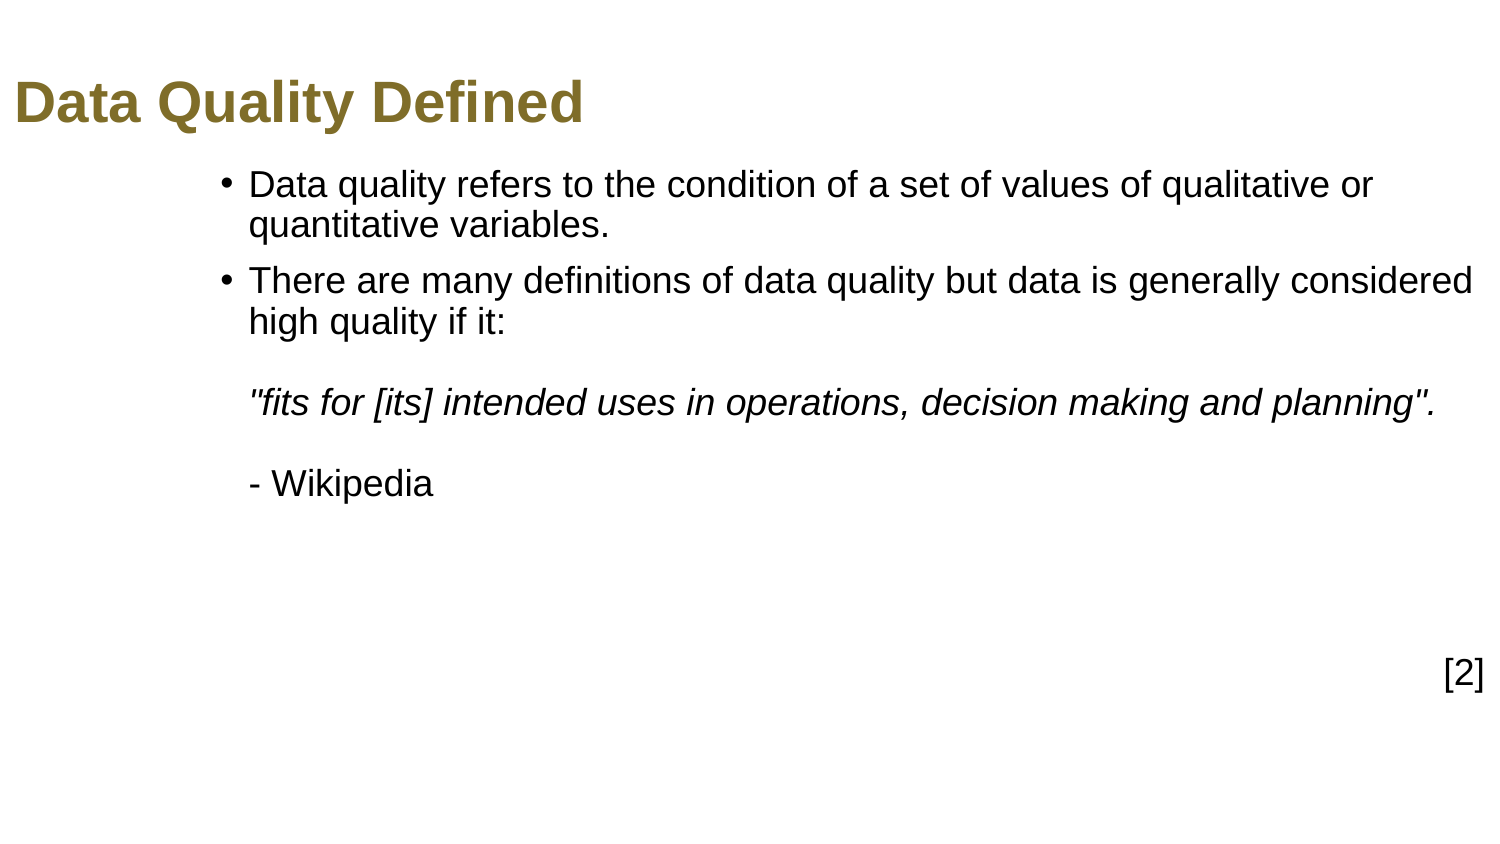

Data Quality Defined
Data quality refers to the condition of a set of values of qualitative or quantitative variables.
There are many definitions of data quality but data is generally considered high quality if it:
"fits for [its] intended uses in operations, decision making and planning".
- Wikipedia
[2]